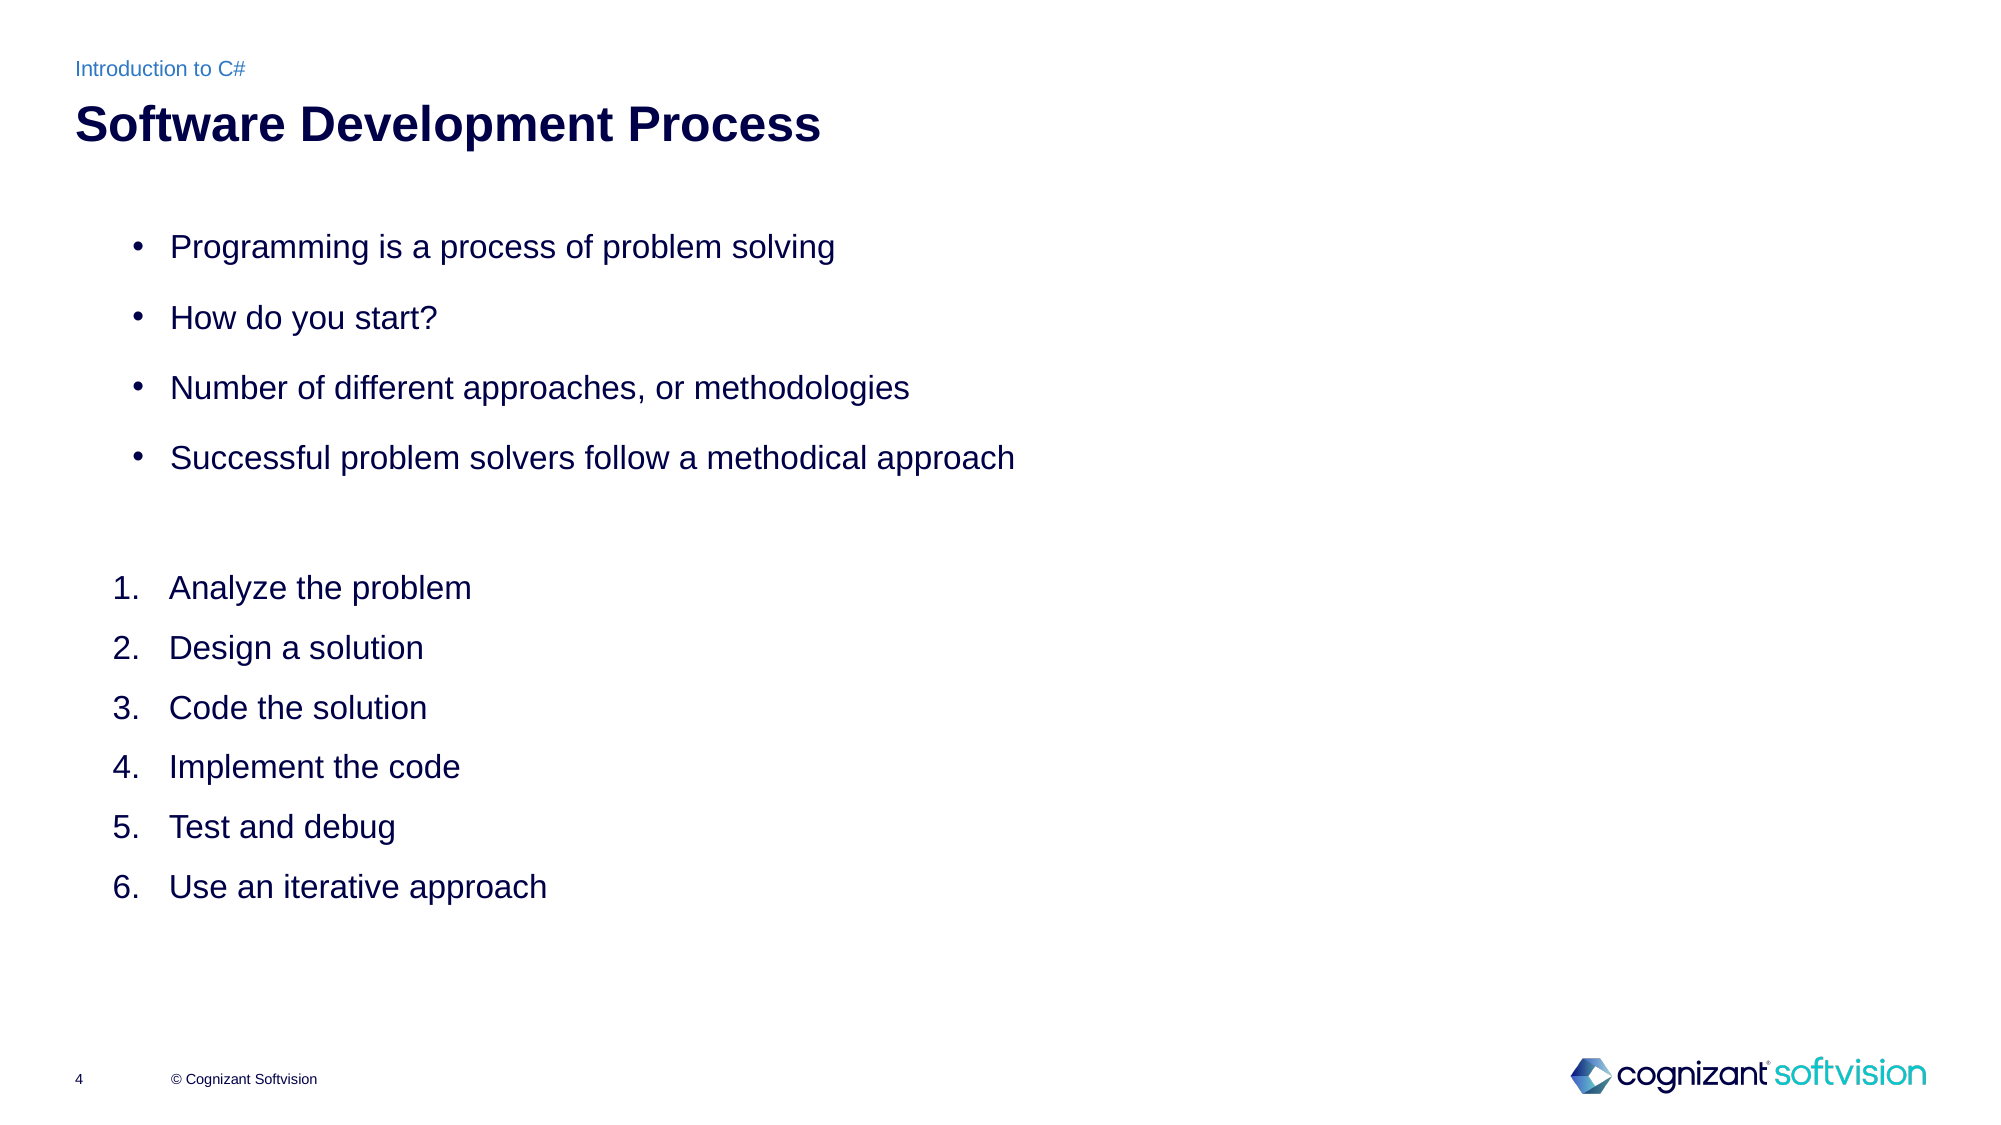

Introduction to C#
# Software Development Process
Programming is a process of problem solving
How do you start?
Number of different approaches, or methodologies
Successful problem solvers follow a methodical approach

Analyze the problem
Design a solution
Code the solution
Implement the code
Test and debug
Use an iterative approach

© Cognizant Softvision
4